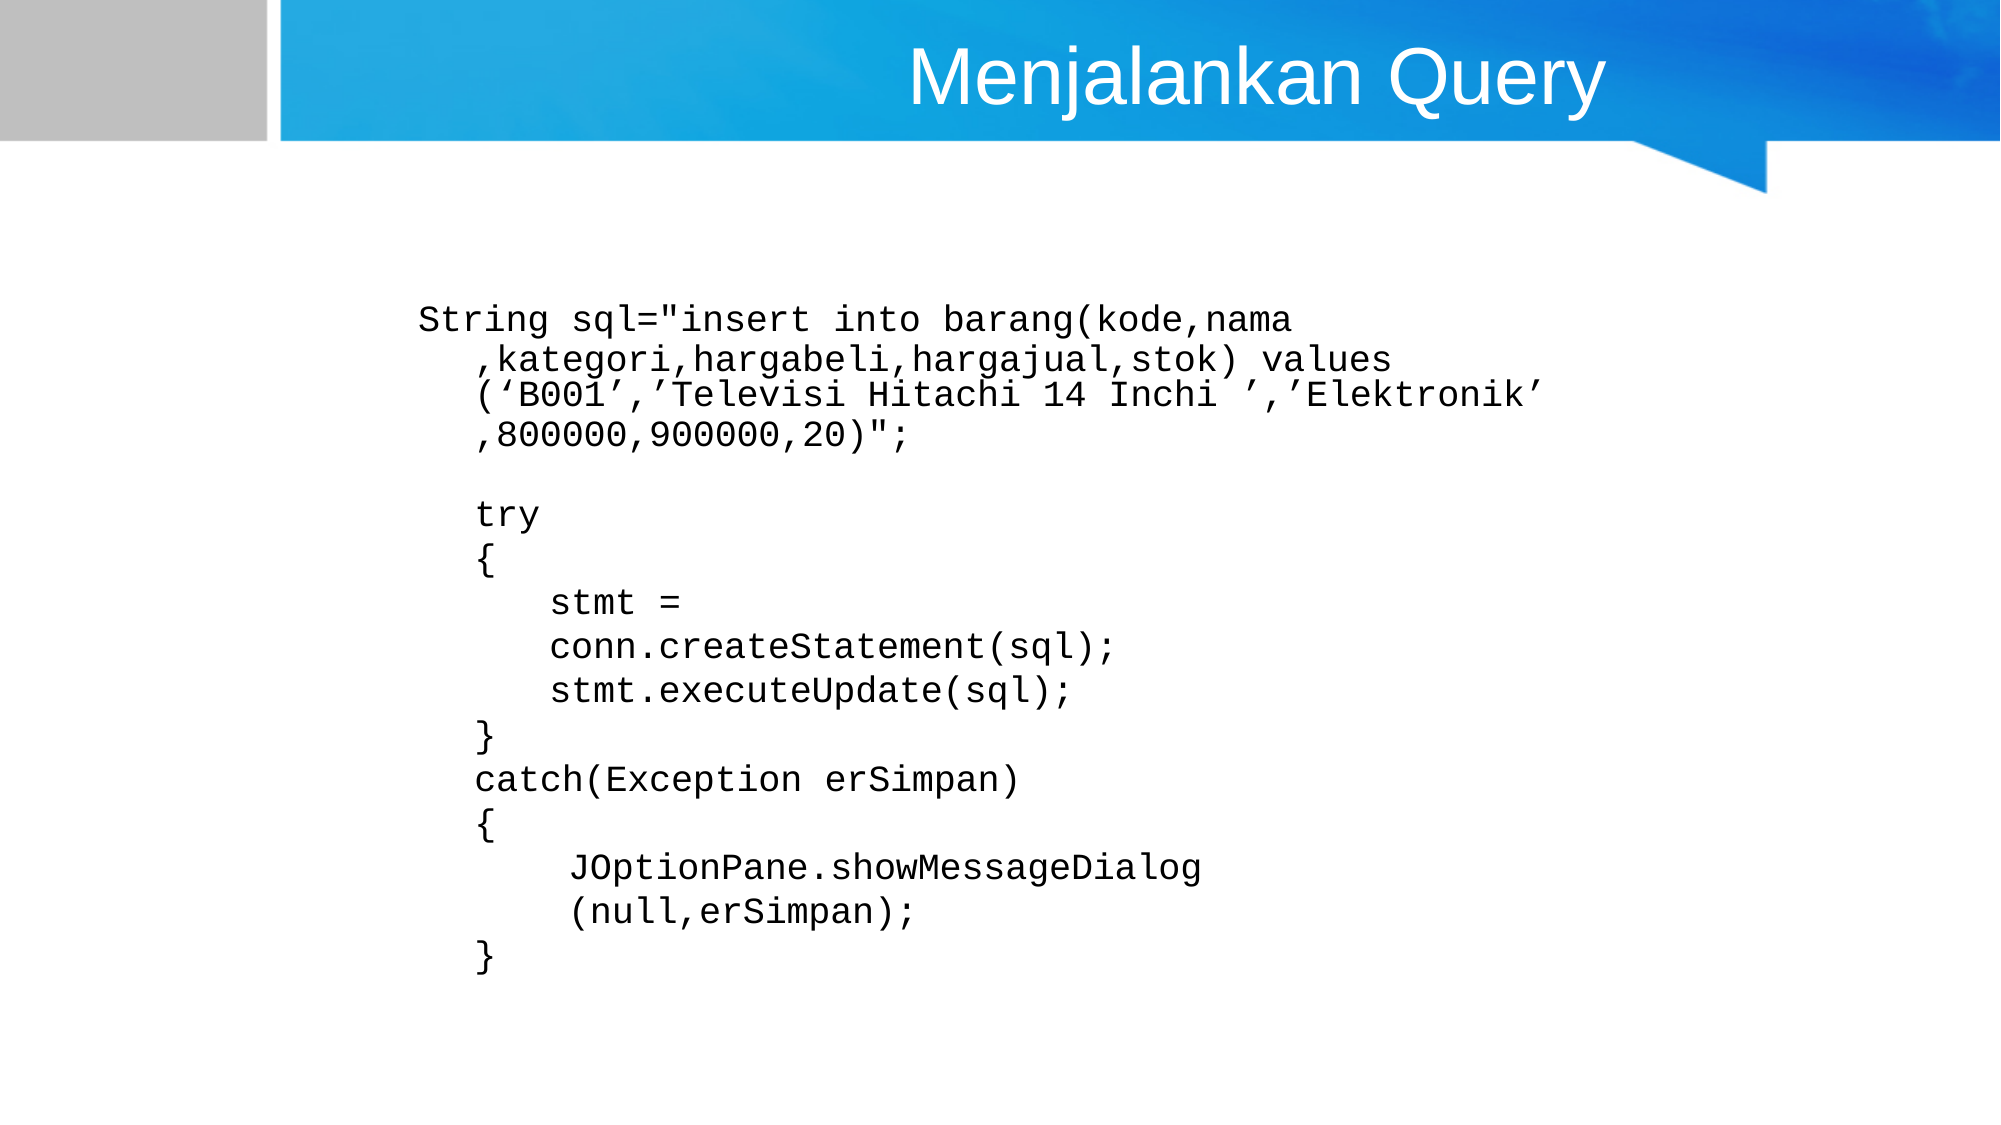

# Menjalankan Query
String sql="insert into barang(kode,nama
,kategori,hargabeli,hargajual,stok) values  (‘B001’,’Televisi Hitachi 14 Inchi ’,’Elektronik’
,800000,900000,20)";

try
{
stmt = conn.createStatement(sql);  stmt.executeUpdate(sql);
}
catch(Exception erSimpan)
{
JOptionPane.showMessageDialog(null,erSimpan);
}